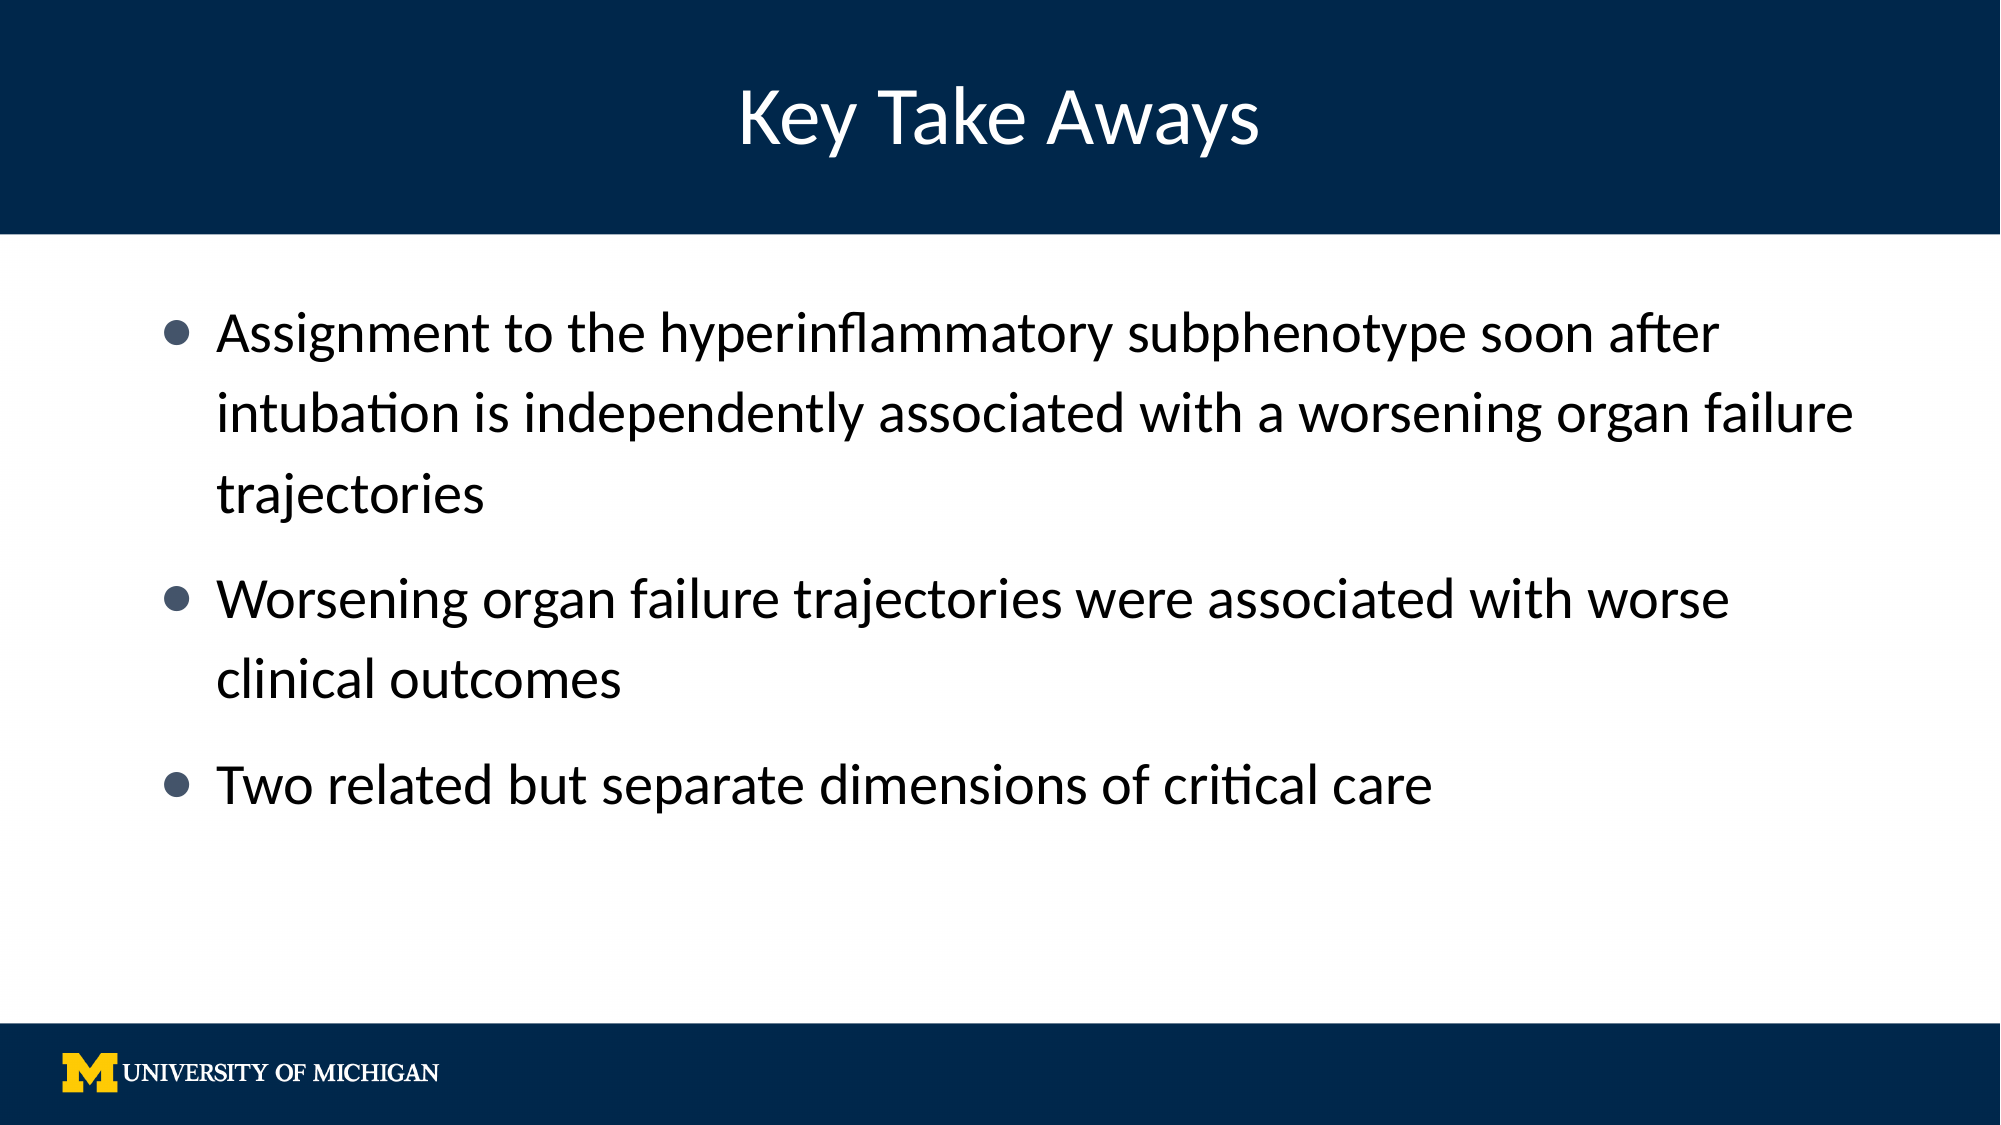

Key Take Aways
Assignment to the hyperinflammatory subphenotype soon after intubation is independently associated with a worsening organ failure trajectories
Worsening organ failure trajectories were associated with worse clinical outcomes
Two related but separate dimensions of critical care